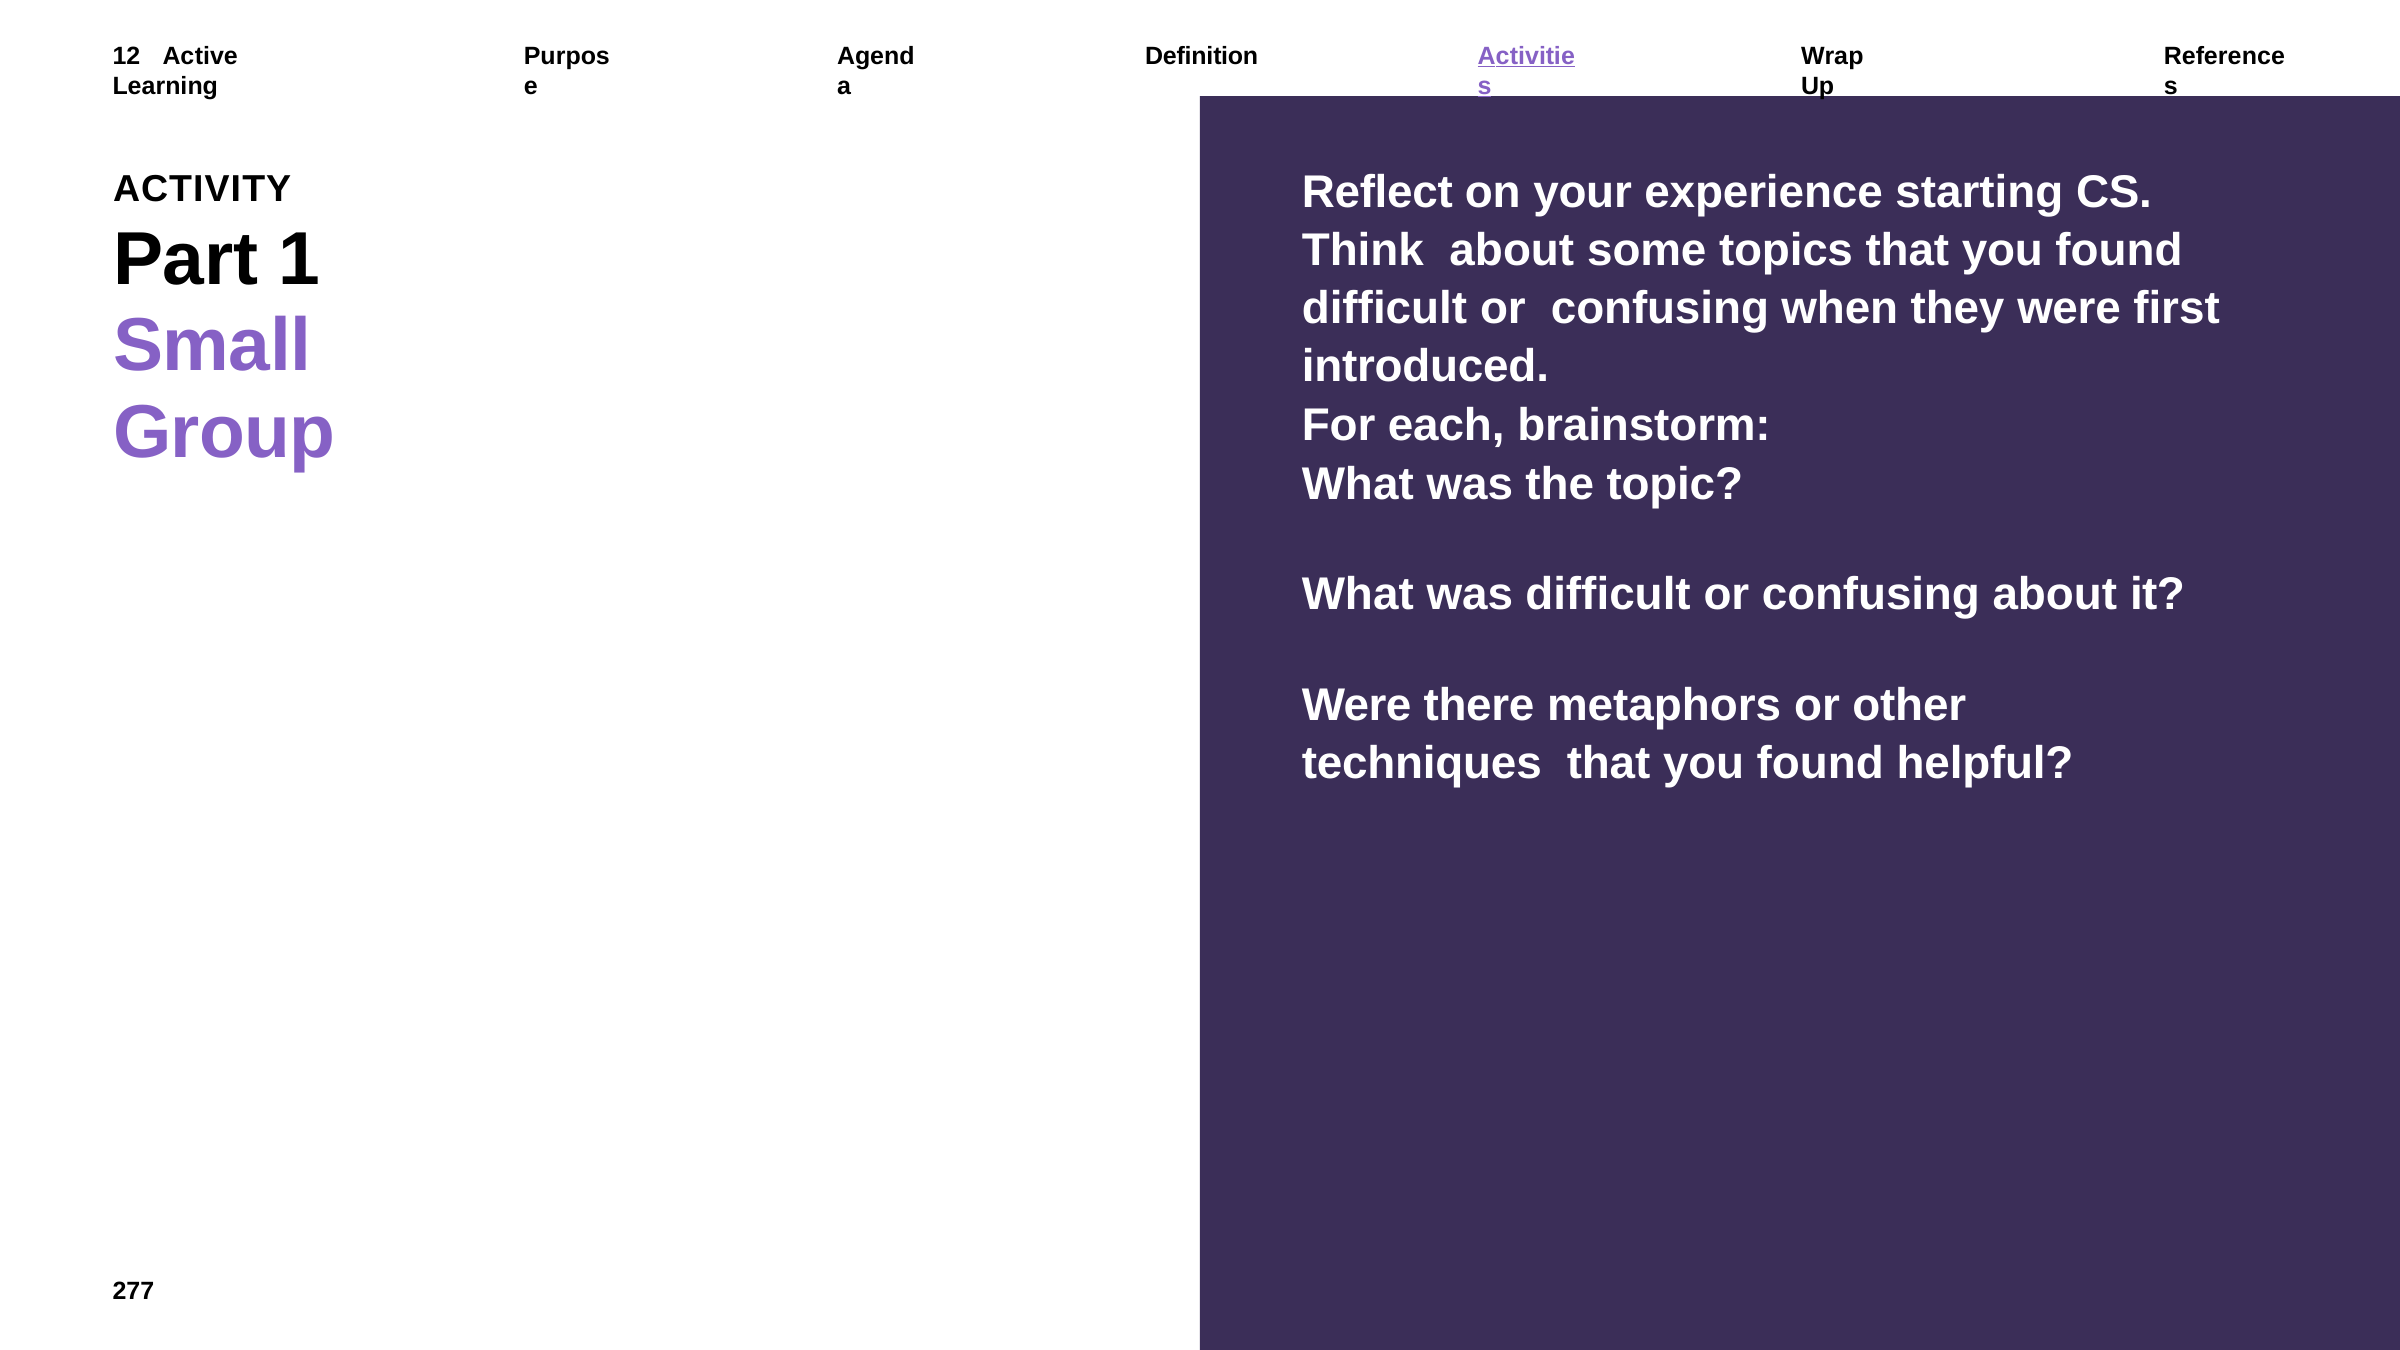

12	Active	Learning
Purpose
Agenda
Definition
Activities
Wrap	Up
References

Reflect on your experience starting CS. Think  about some topics that you found difficult or  confusing when they were first introduced.
For each, brainstorm:
ACTIVITY
Part 1
Small Group
What was the topic?

What was difficult or confusing about it?

Were there metaphors or other techniques  that you found helpful?
277